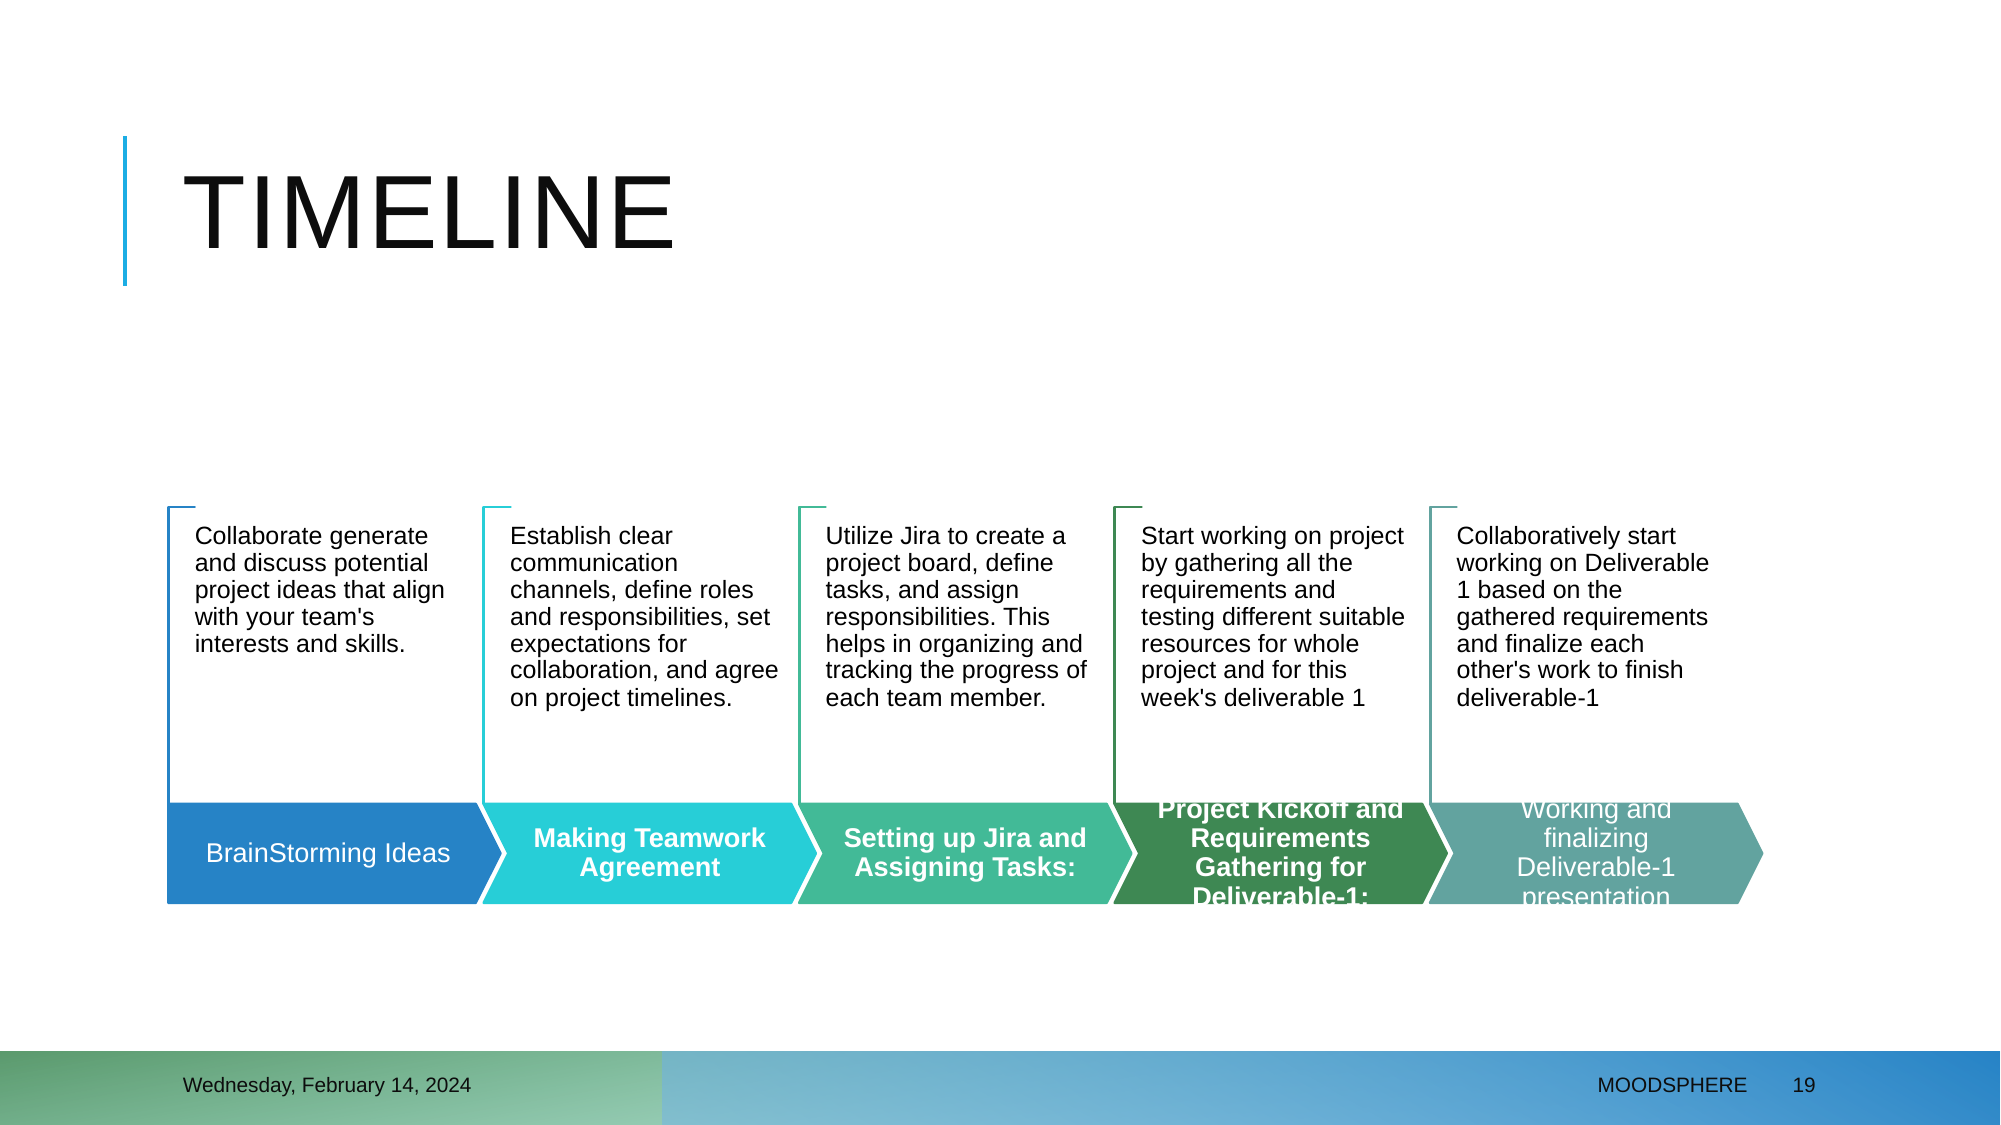

# timeline
BrainStorming Ideas
Collaborate generate and discuss potential project ideas that align with your team's interests and skills.
Making Teamwork Agreement
Establish clear communication channels, define roles and responsibilities, set expectations for collaboration, and agree on project timelines.
Setting up Jira and Assigning Tasks:
Utilize Jira to create a project board, define tasks, and assign responsibilities. This helps in organizing and tracking the progress of each team member.
Project Kickoff and Requirements Gathering for Deliverable-1:
Start working on project by gathering all the requirements and testing different suitable resources for whole project and for this week's deliverable 1
Working and finalizing Deliverable-1 presentation
Collaboratively start working on Deliverable 1 based on the gathered requirements and finalize each other's work to finish deliverable-1
Wednesday, February 14, 2024
MoodSphere
19